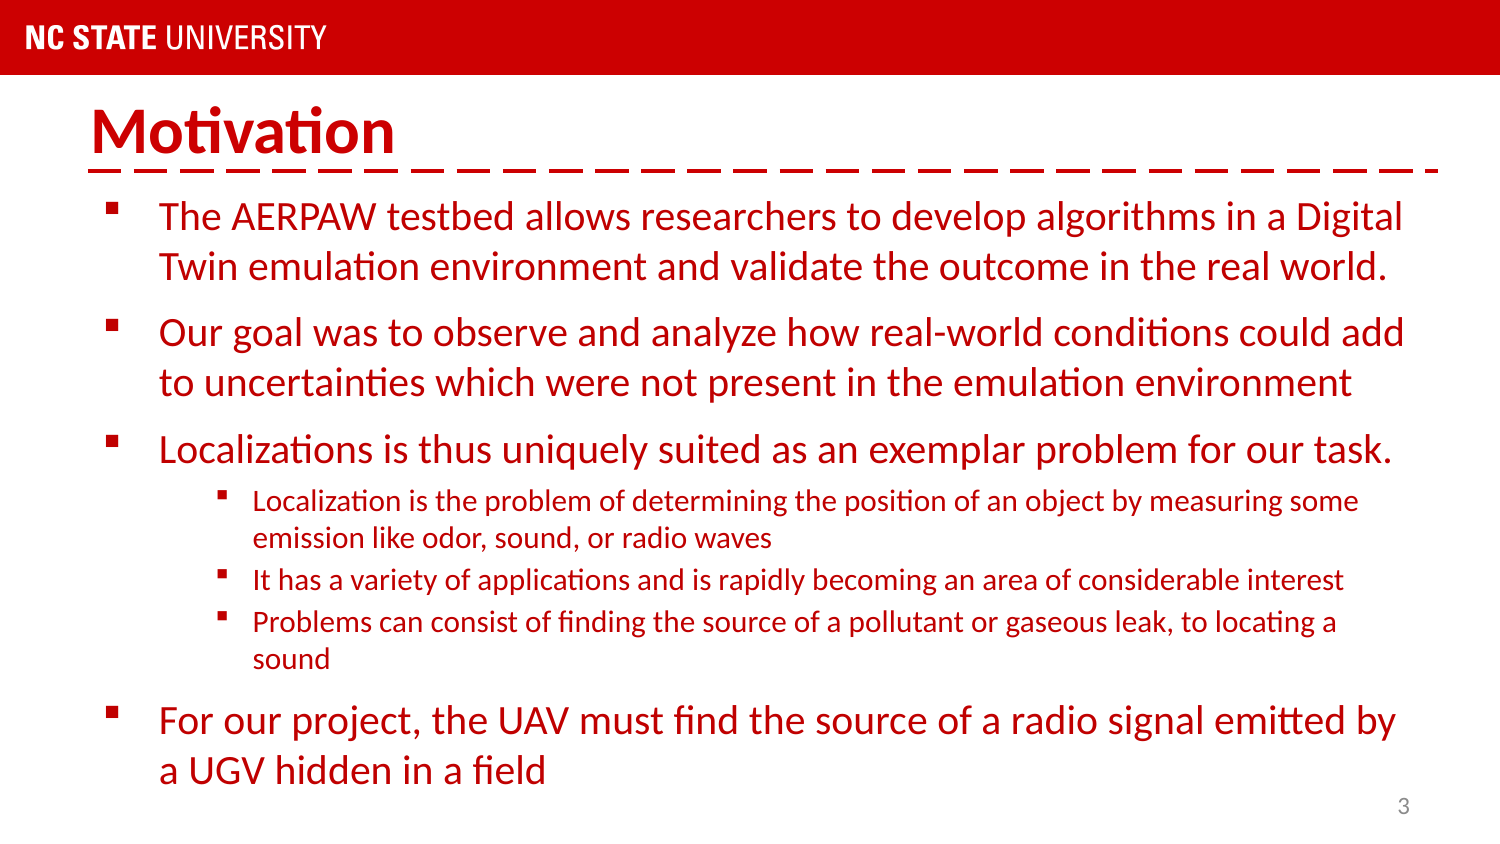

# Motivation
The AERPAW testbed allows researchers to develop algorithms in a Digital Twin emulation environment and validate the outcome in the real world.
Our goal was to observe and analyze how real-world conditions could add to uncertainties which were not present in the emulation environment
Localizations is thus uniquely suited as an exemplar problem for our task.
Localization is the problem of determining the position of an object by measuring some emission like odor, sound, or radio waves
It has a variety of applications and is rapidly becoming an area of considerable interest
Problems can consist of finding the source of a pollutant or gaseous leak, to locating a sound
For our project, the UAV must find the source of a radio signal emitted by a UGV hidden in a field
3